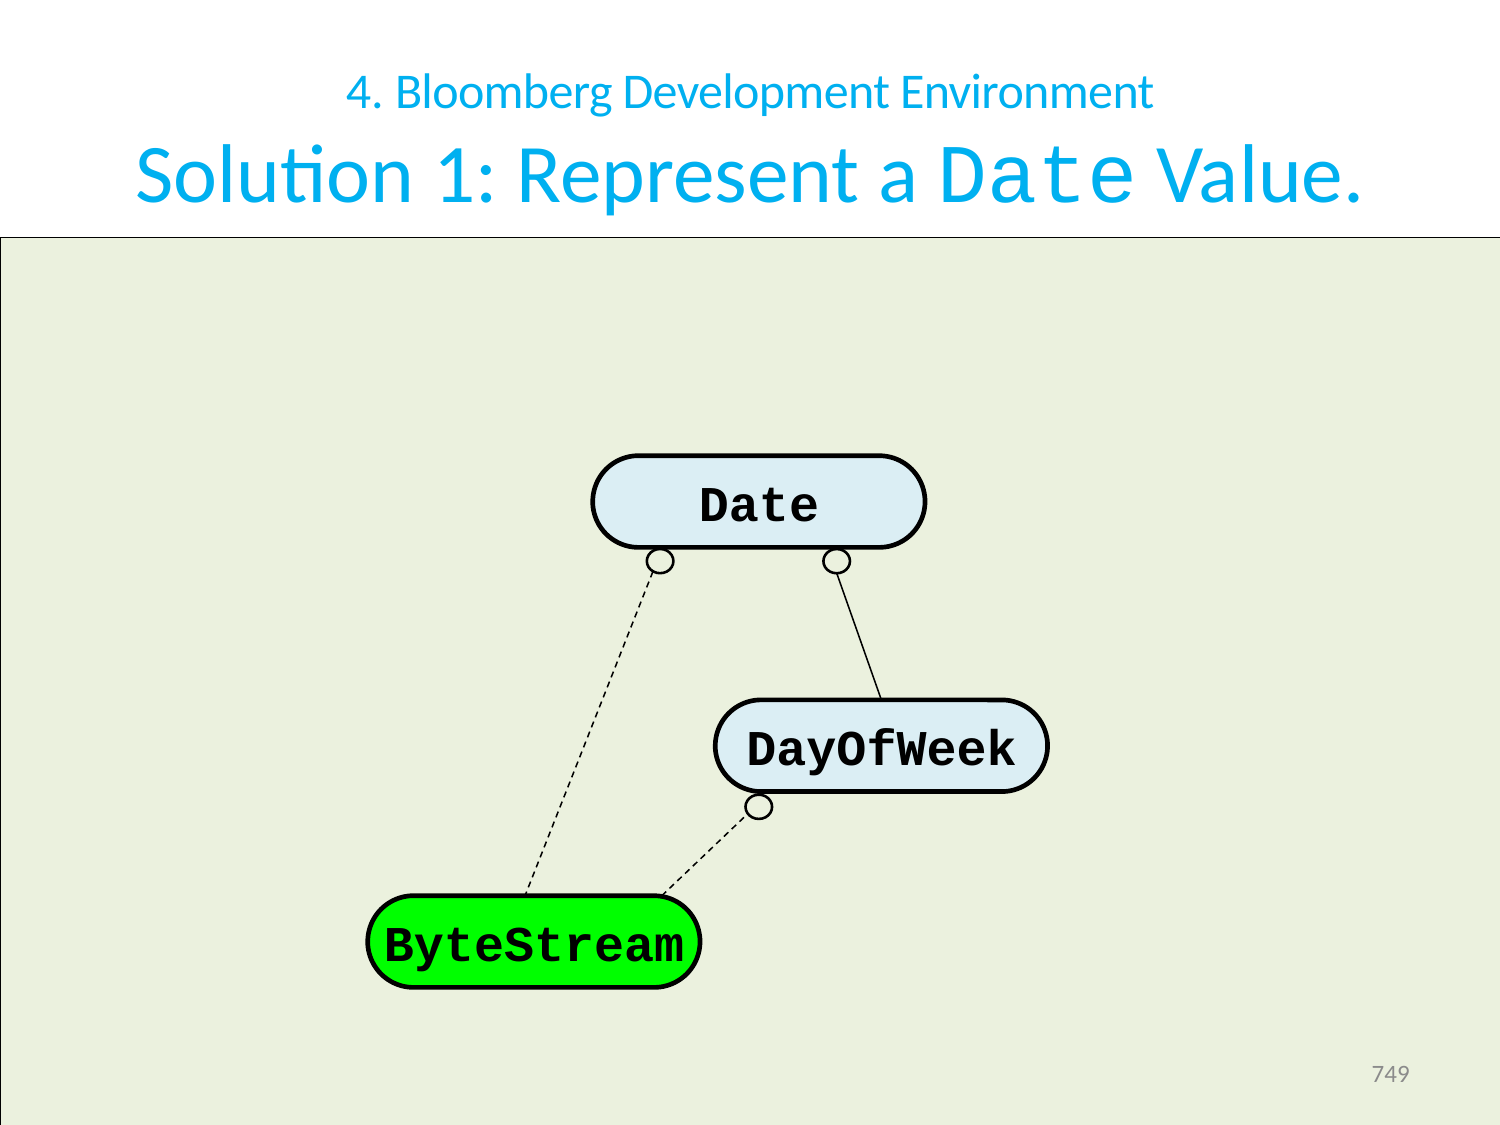

# 4. Bloomberg Development Environment Solution 1: Represent a Date Value.

Date

DayOfWeek

ByteStream
749